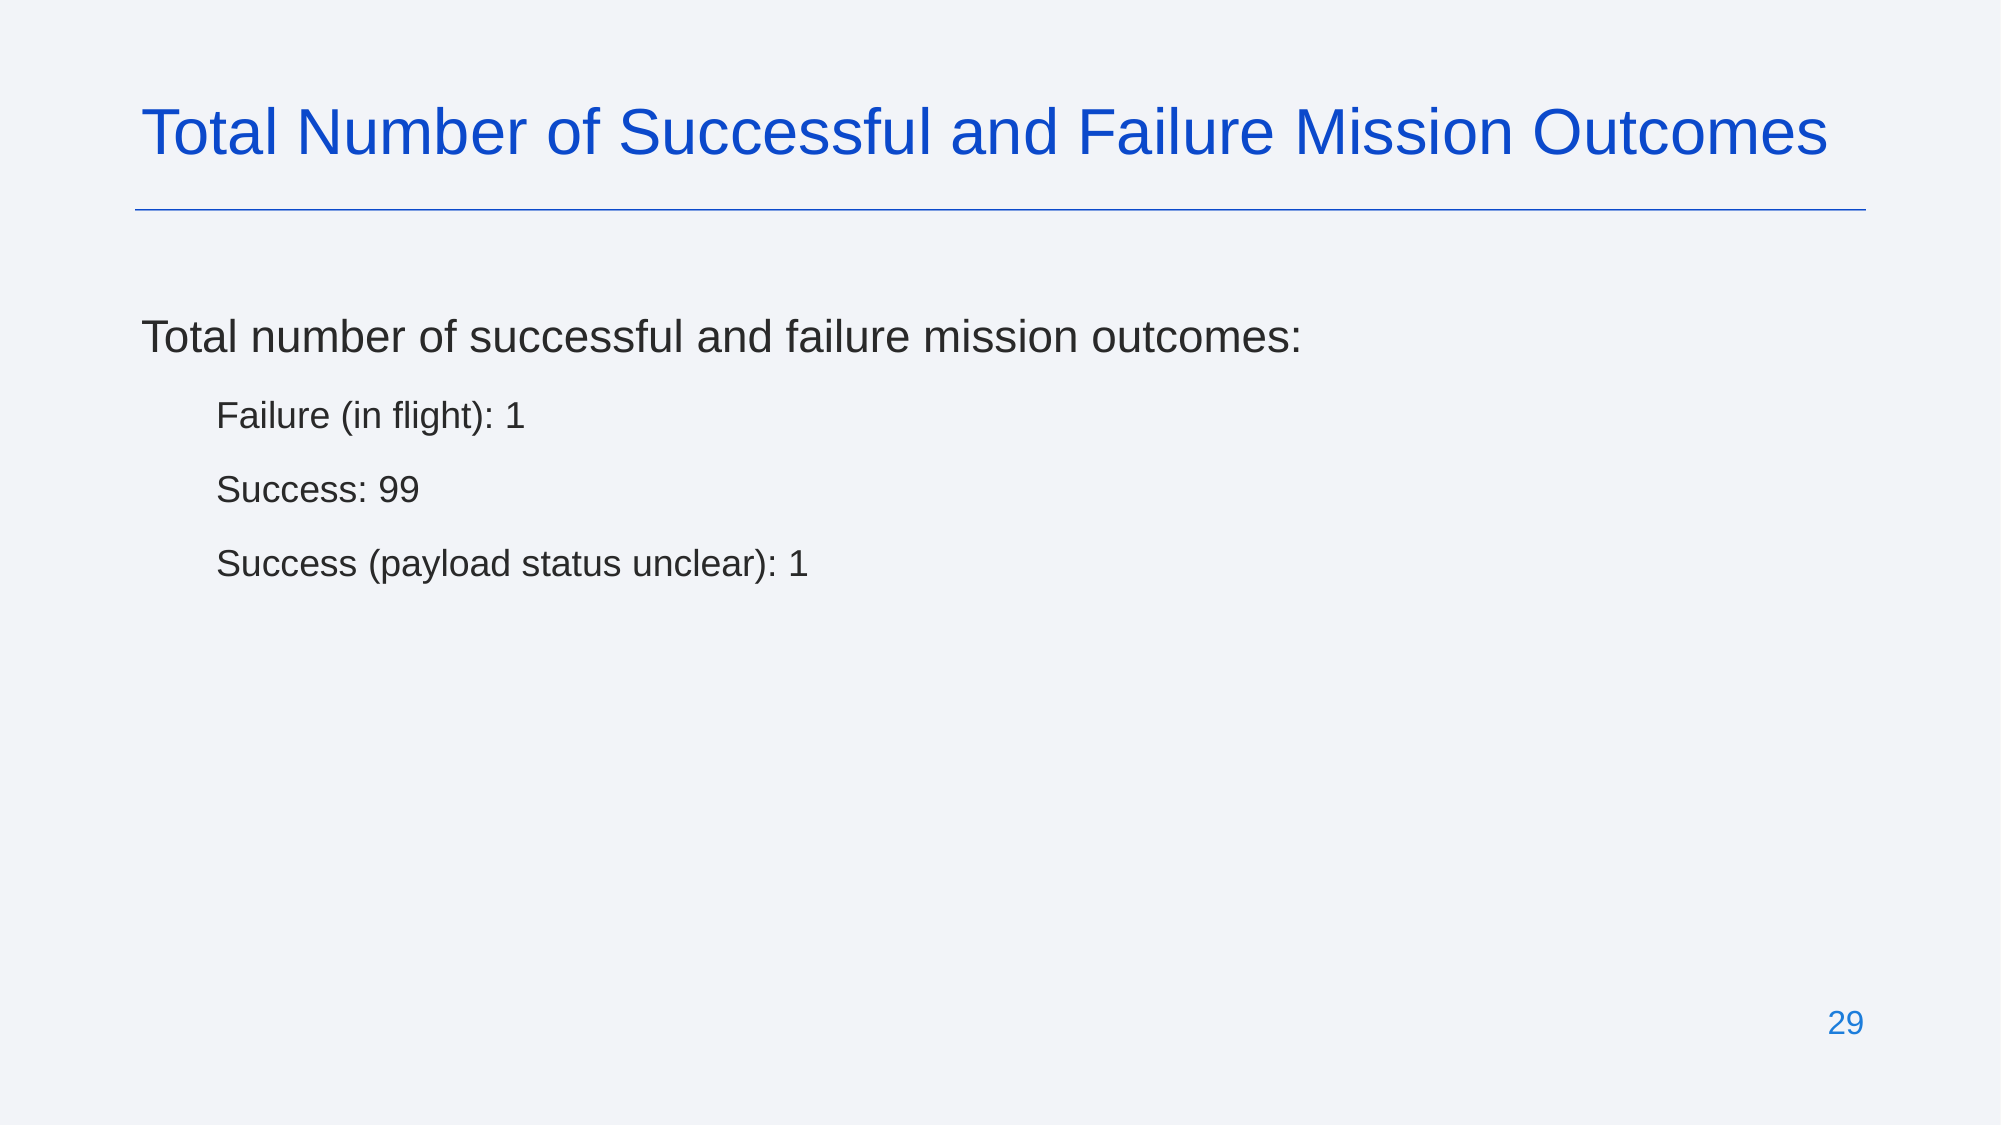

Total Number of Successful and Failure Mission Outcomes
Total number of successful and failure mission outcomes:
Failure (in flight): 1
Success: 99
Success (payload status unclear): 1
29